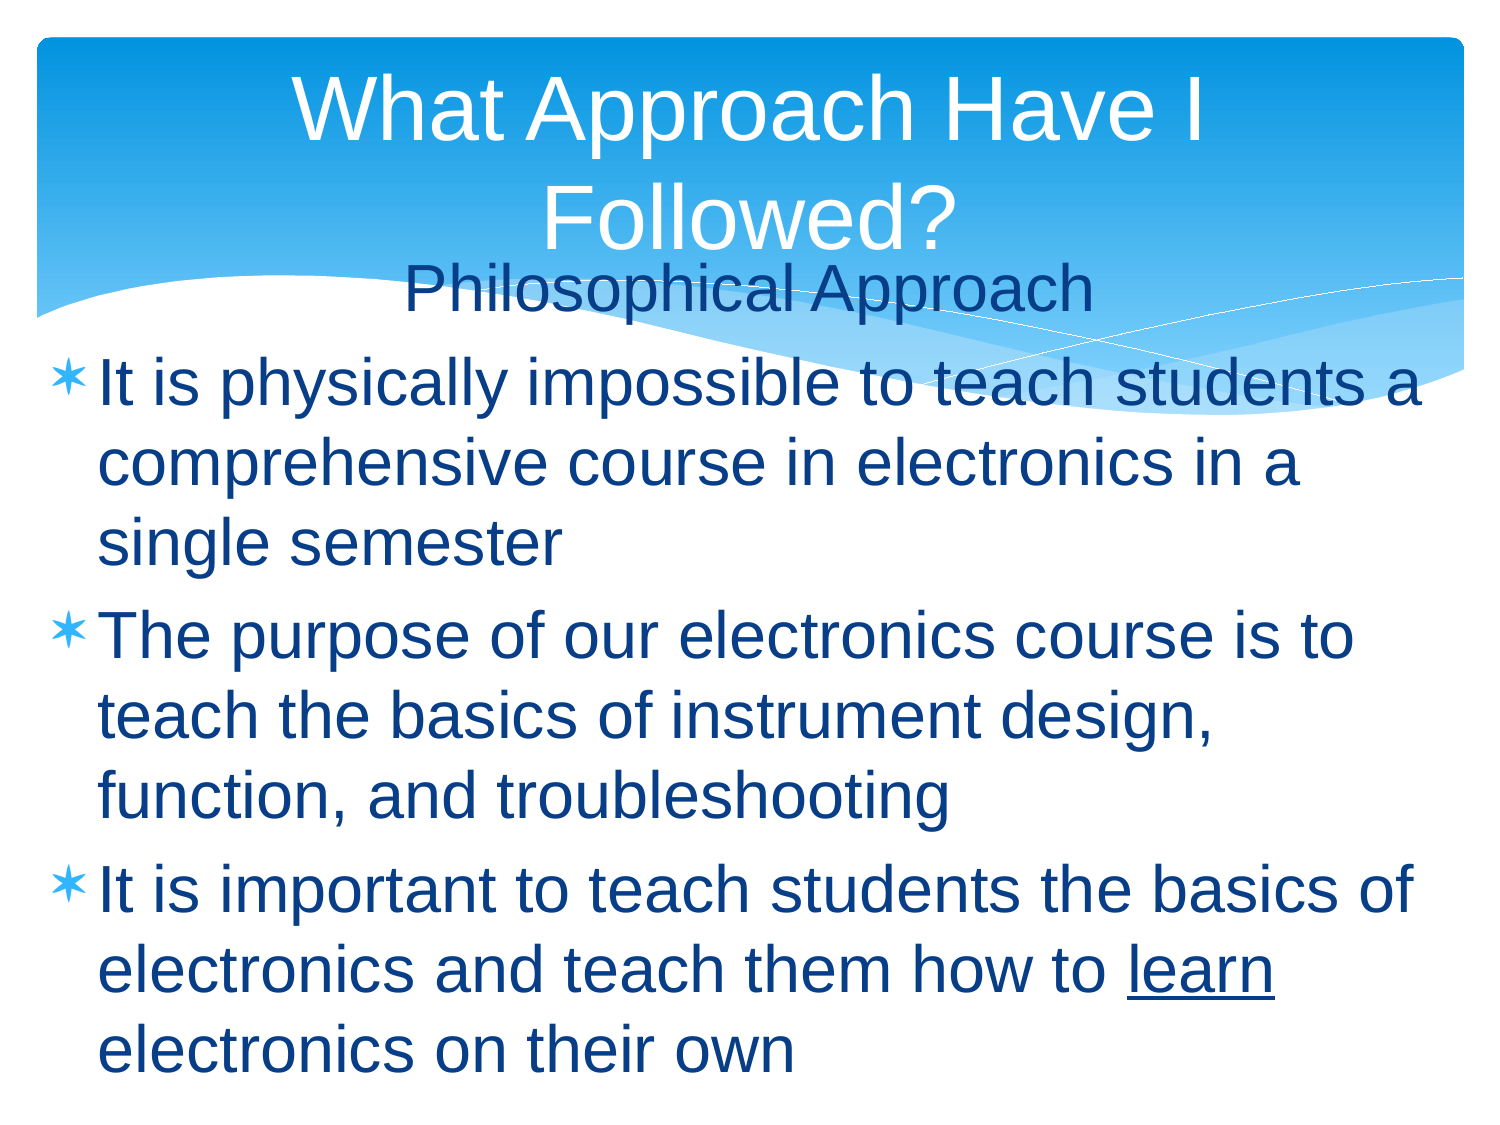

# What Approach Have I Followed?
Philosophical Approach
It is physically impossible to teach students a comprehensive course in electronics in a single semester
The purpose of our electronics course is to teach the basics of instrument design, function, and troubleshooting
It is important to teach students the basics of electronics and teach them how to learn electronics on their own